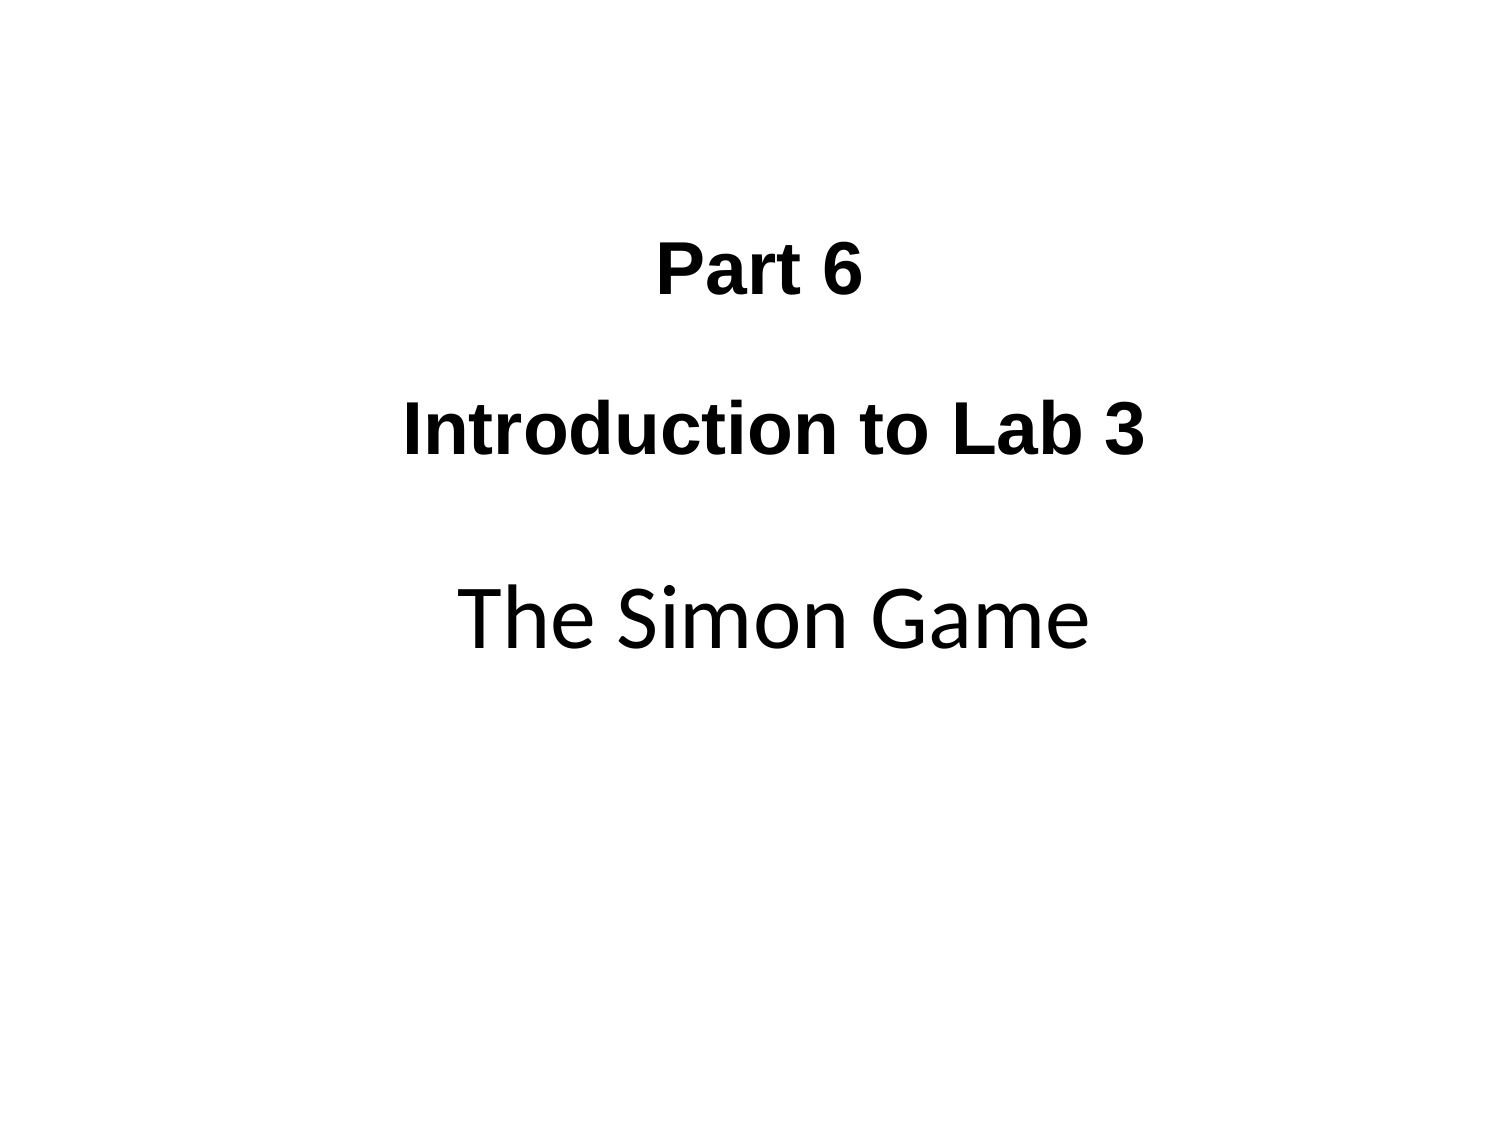

Part 6
Introduction to Lab 3
The Simon Game